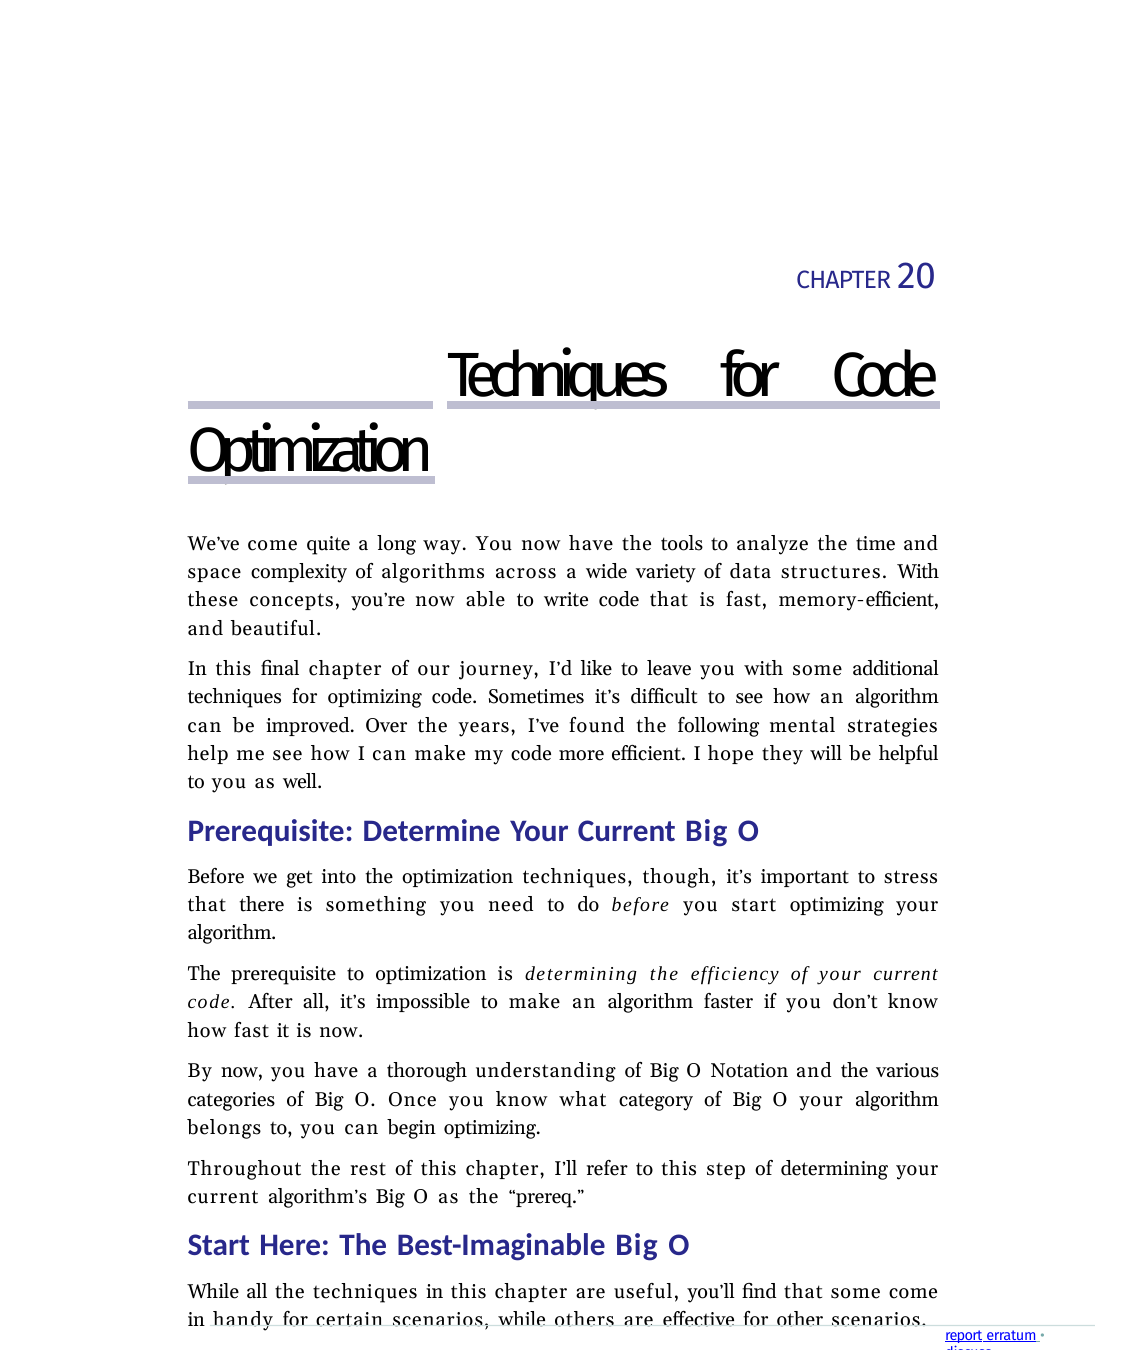

# CHAPTER 20
    Techniques for Code Optimization
We’ve come quite a long way. You now have the tools to analyze the time and space complexity of algorithms across a wide variety of data structures. With these concepts, you’re now able to write code that is fast, memory-efficient, and beautiful.
In this final chapter of our journey, I’d like to leave you with some additional techniques for optimizing code. Sometimes it’s difficult to see how an algorithm can be improved. Over the years, I’ve found the following mental strategies help me see how I can make my code more efficient. I hope they will be helpful to you as well.
Prerequisite: Determine Your Current Big O
Before we get into the optimization techniques, though, it’s important to stress that there is something you need to do before you start optimizing your algorithm.
The prerequisite to optimization is determining the efficiency of your current code. After all, it’s impossible to make an algorithm faster if you don’t know how fast it is now.
By now, you have a thorough understanding of Big O Notation and the various categories of Big O. Once you know what category of Big O your algorithm belongs to, you can begin optimizing.
Throughout the rest of this chapter, I’ll refer to this step of determining your current algorithm’s Big O as the “prereq.”
Start Here: The Best-Imaginable Big O
While all the techniques in this chapter are useful, you’ll find that some come in handy for certain scenarios, while others are effective for other scenarios.
report erratum • discuss